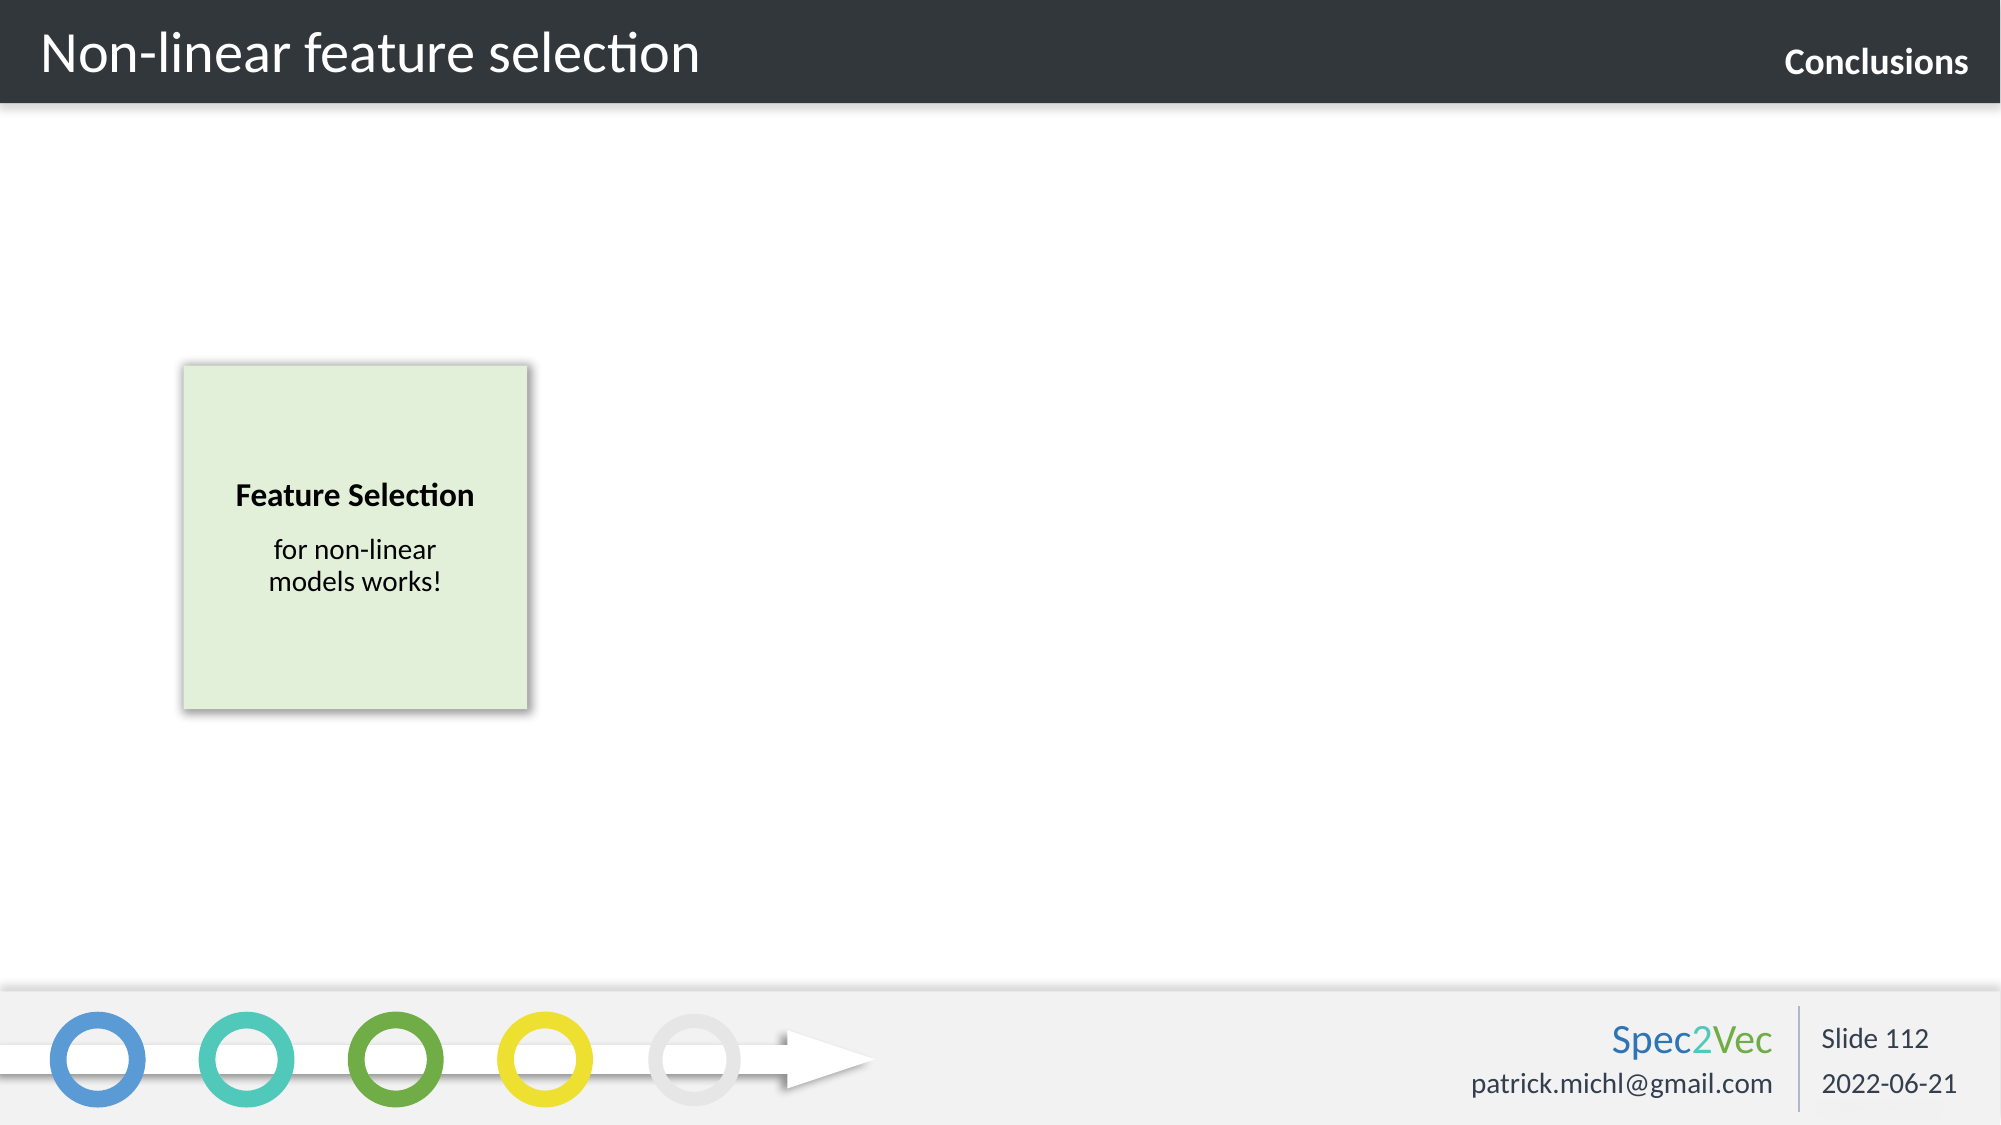

Non-linear feature selection
Conclusions
Feature Selection
for non-linear
models works!